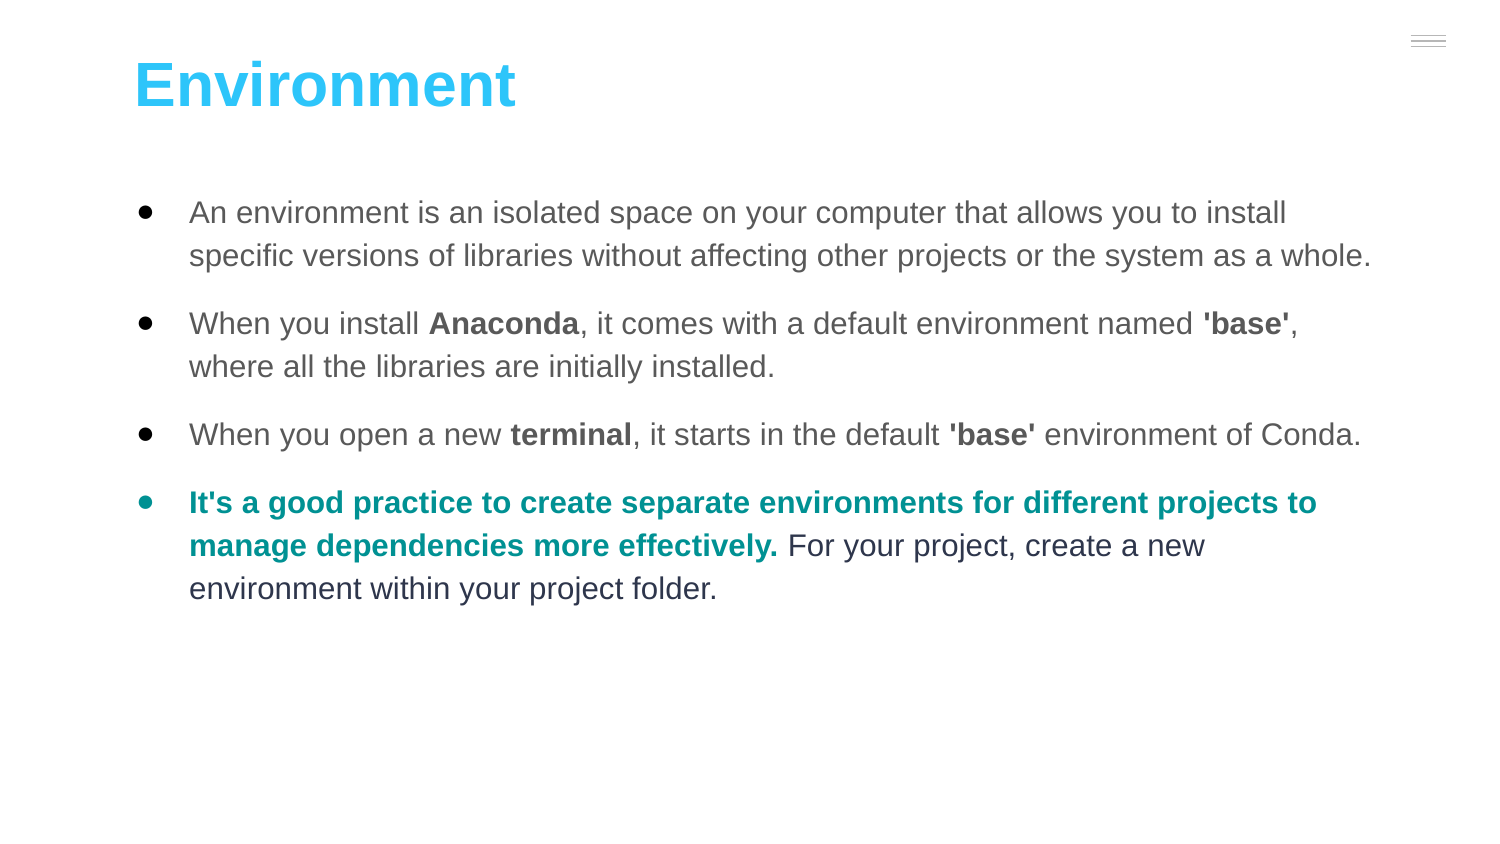

Environment
An environment is an isolated space on your computer that allows you to install specific versions of libraries without affecting other projects or the system as a whole.
When you install Anaconda, it comes with a default environment named 'base', where all the libraries are initially installed.
When you open a new terminal, it starts in the default 'base' environment of Conda.
It's a good practice to create separate environments for different projects to manage dependencies more effectively. For your project, create a new environment within your project folder.